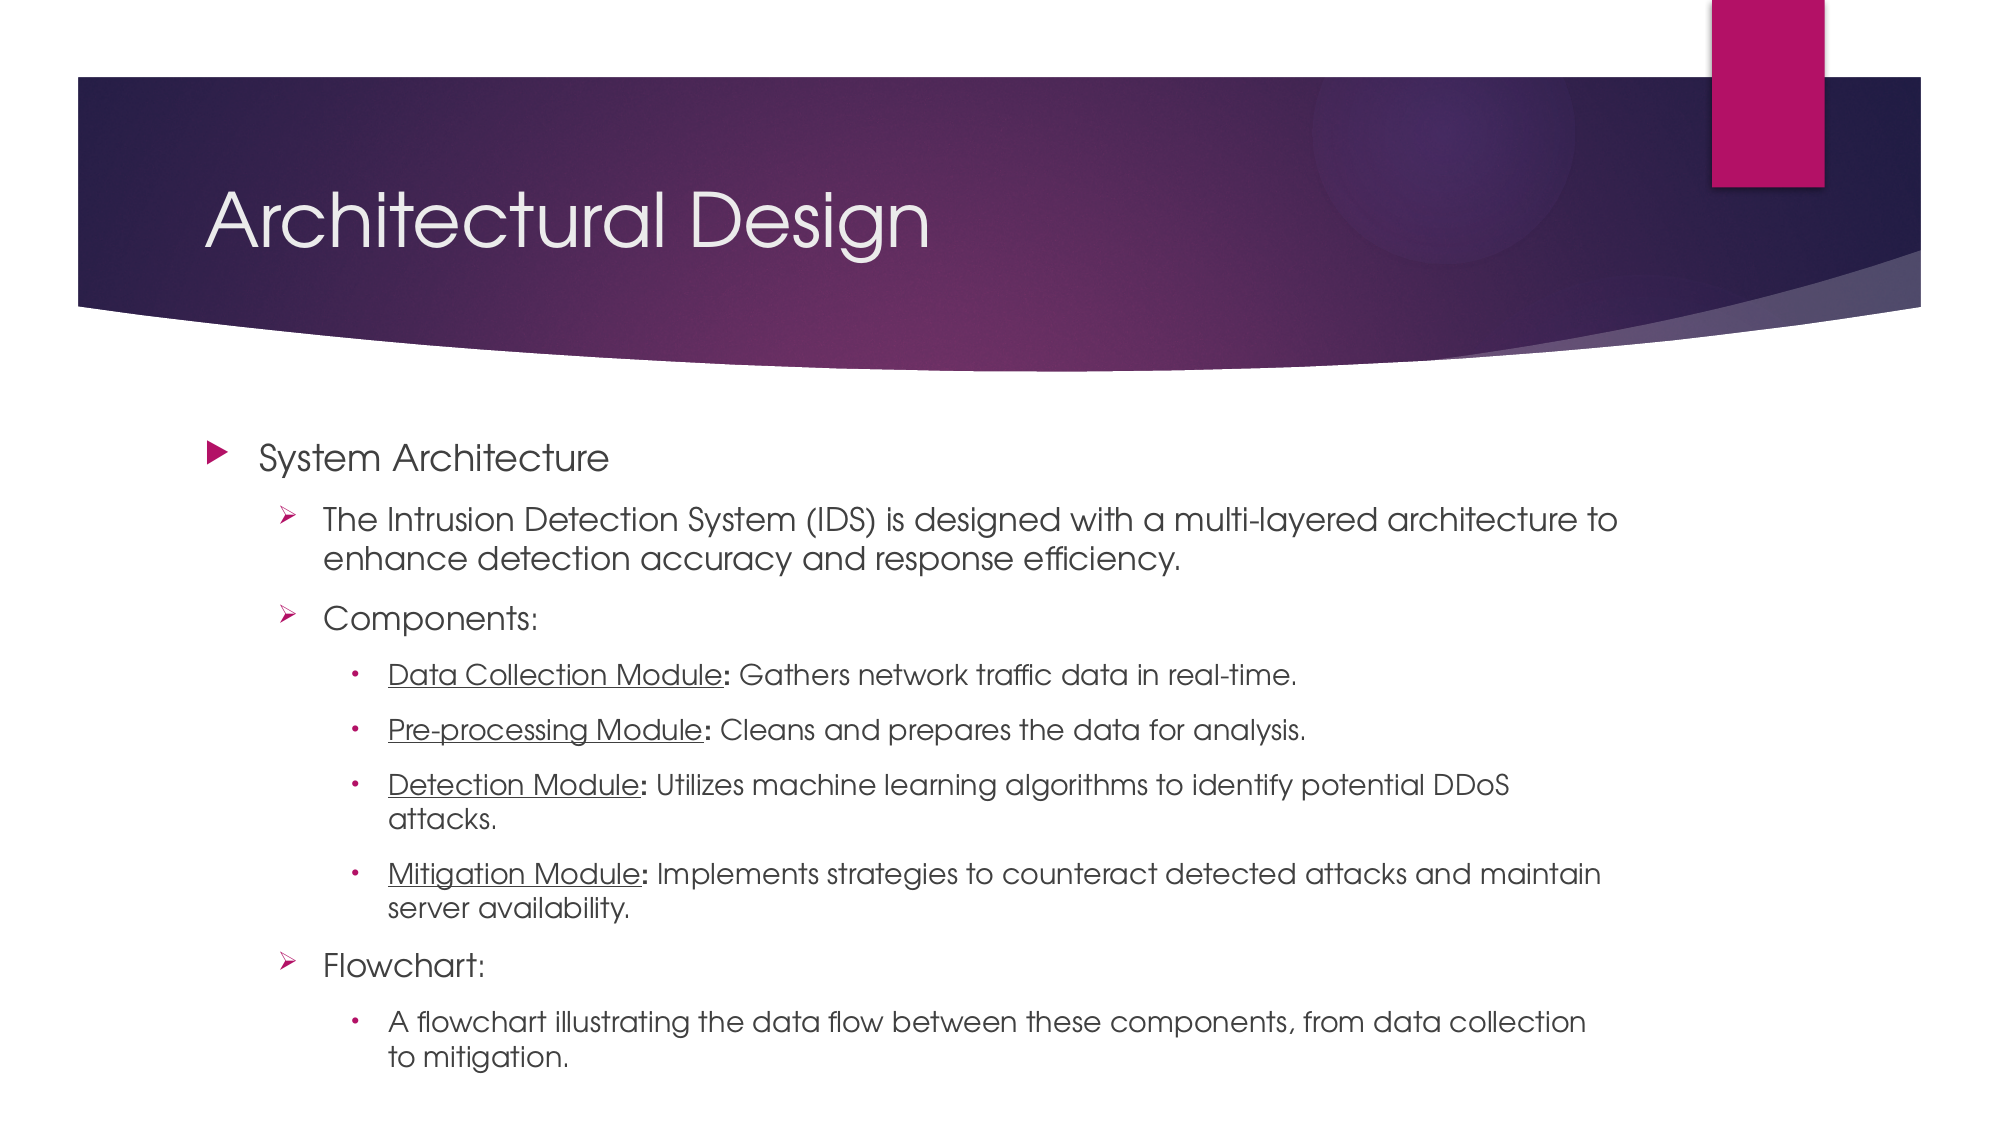

# Architectural Design
System Architecture
The Intrusion Detection System (IDS) is designed with a multi-layered architecture to enhance detection accuracy and response efficiency.
Components:
Data Collection Module: Gathers network traffic data in real-time.
Pre-processing Module: Cleans and prepares the data for analysis.
Detection Module: Utilizes machine learning algorithms to identify potential DDoS attacks.
Mitigation Module: Implements strategies to counteract detected attacks and maintain server availability.
Flowchart:
A flowchart illustrating the data flow between these components, from data collection to mitigation.